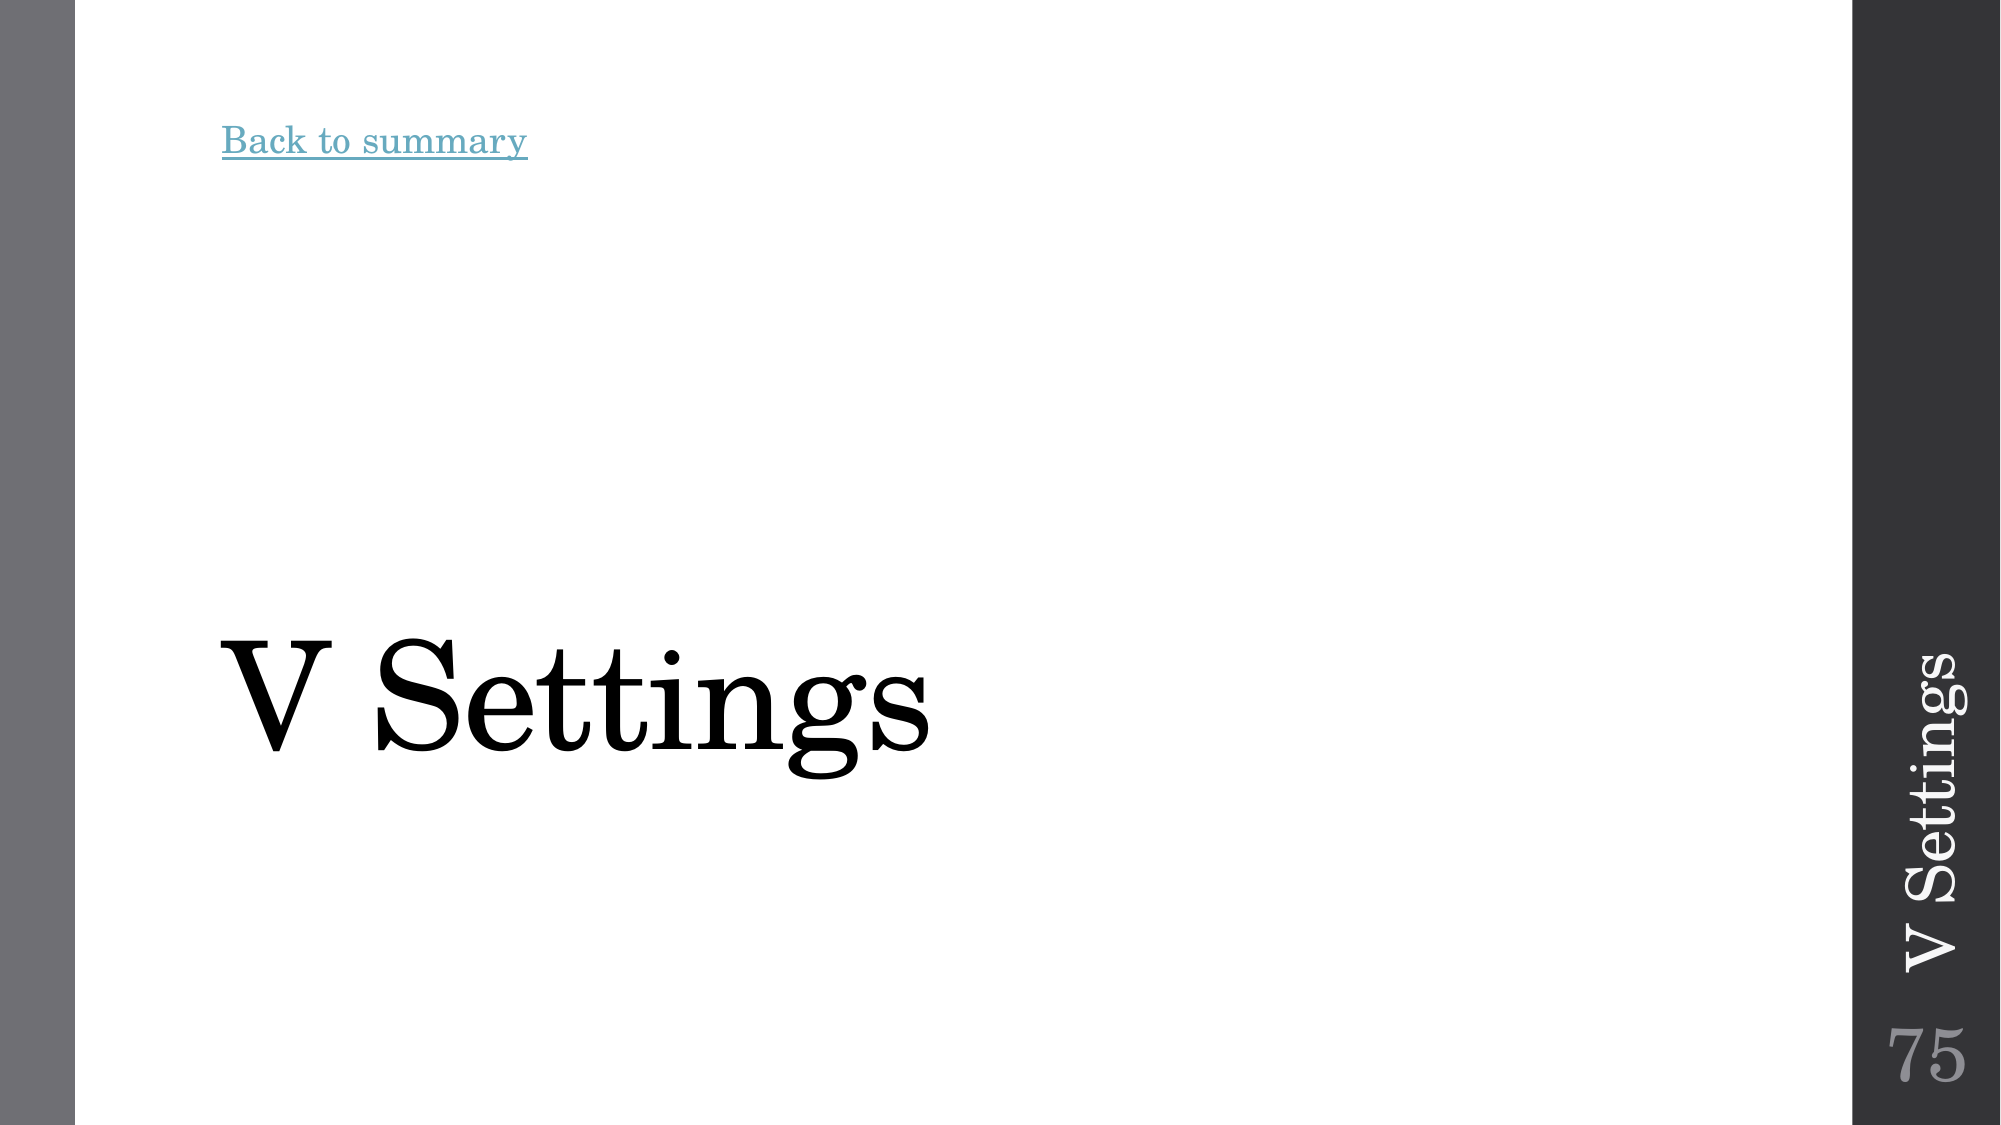

Back to summary
# V Settings
V Settings

75